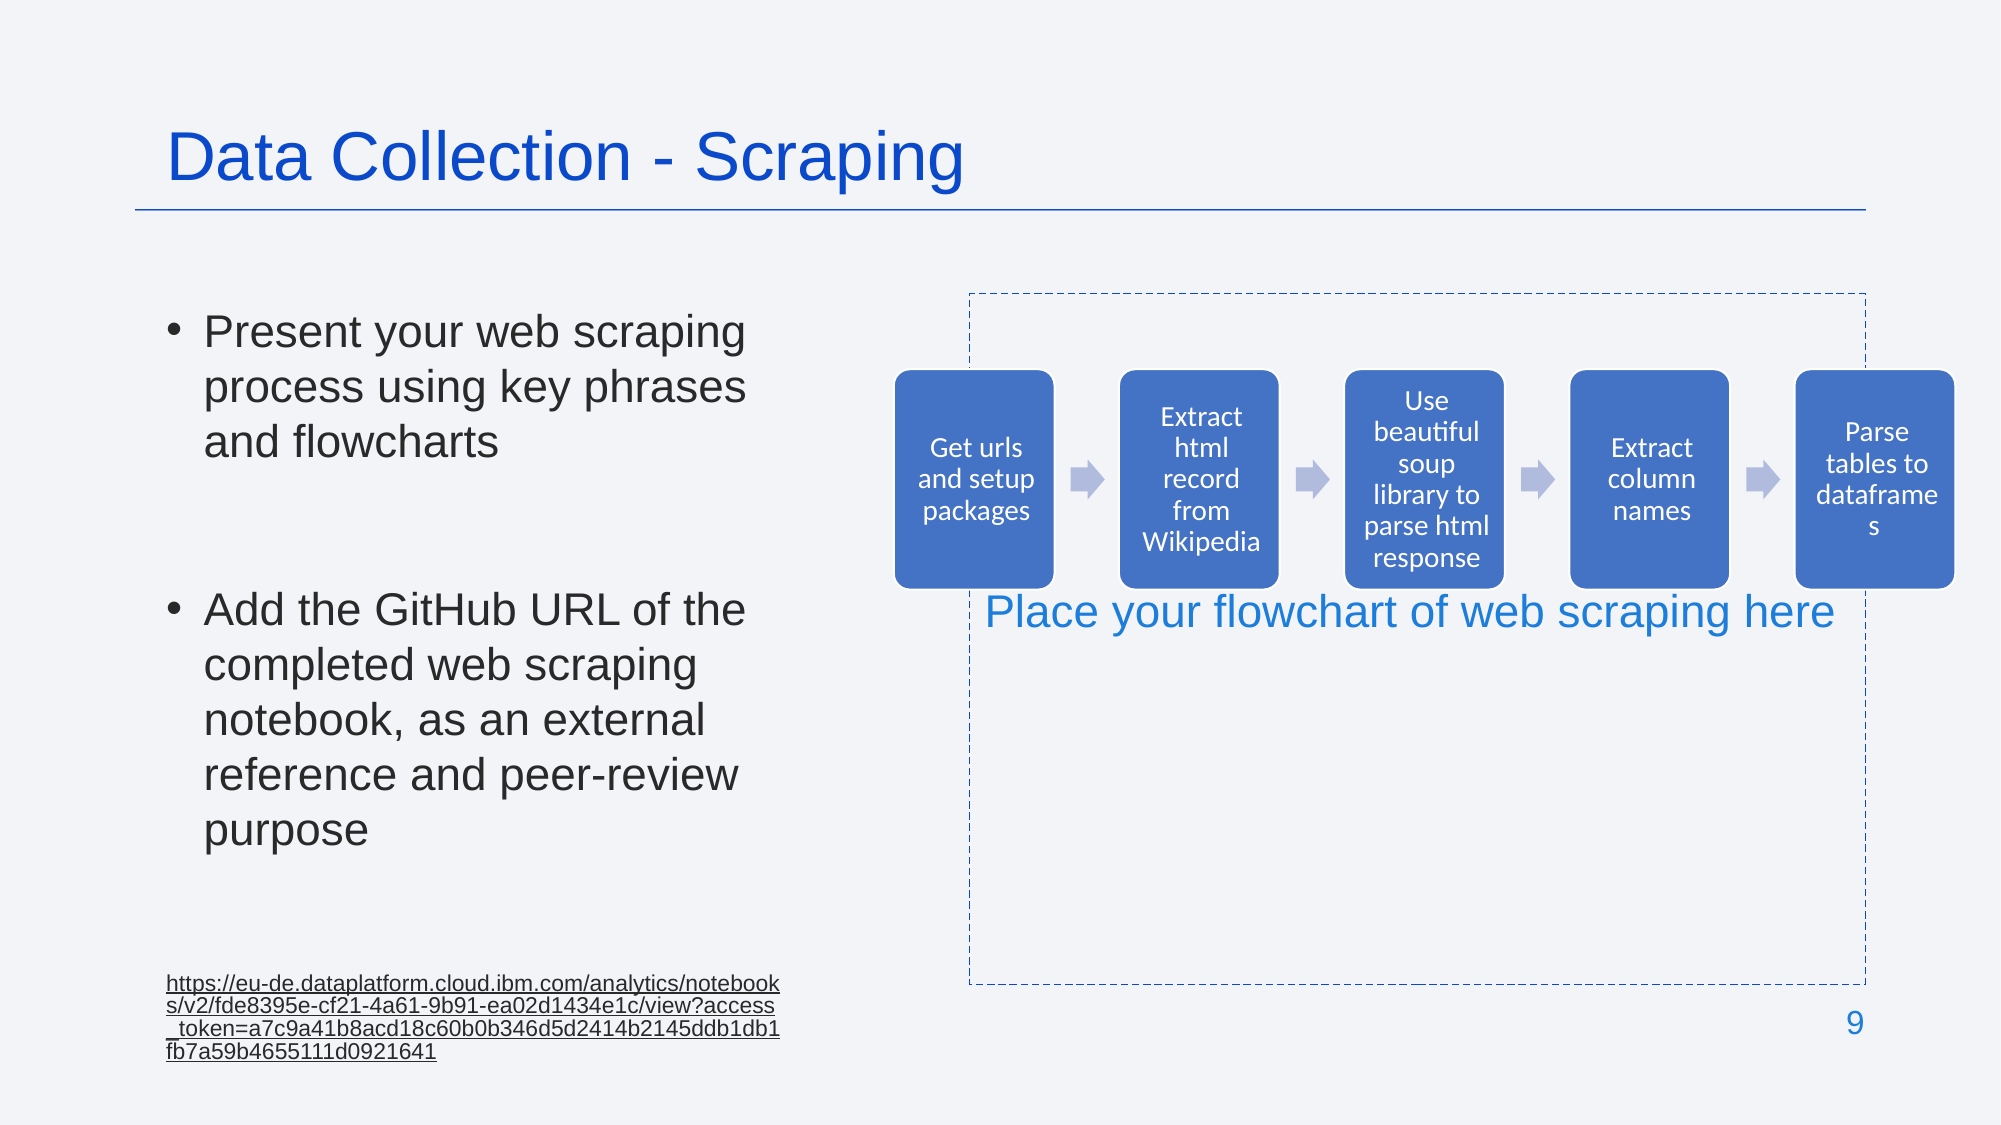

Get urls and setup packages

Extract html record from Wikipedia

Use beautiful soup library to parse html response

Extract column names

Parse tables to dataframes

Data Collection - Scraping
Present your web scraping process using key phrases and flowcharts

Add the GitHub URL of the completed web scraping notebook, as an external reference and peer-review purpose

https://eu-de.dataplatform.cloud.ibm.com/analytics/notebooks/v2/fde8395e-cf21-4a61-9b91-ea02d1434e1c/view?access_token=a7c9a41b8acd18c60b0b346d5d2414b2145ddb1db1fb7a59b4655111d0921641

Place your flowchart of web scraping here
9